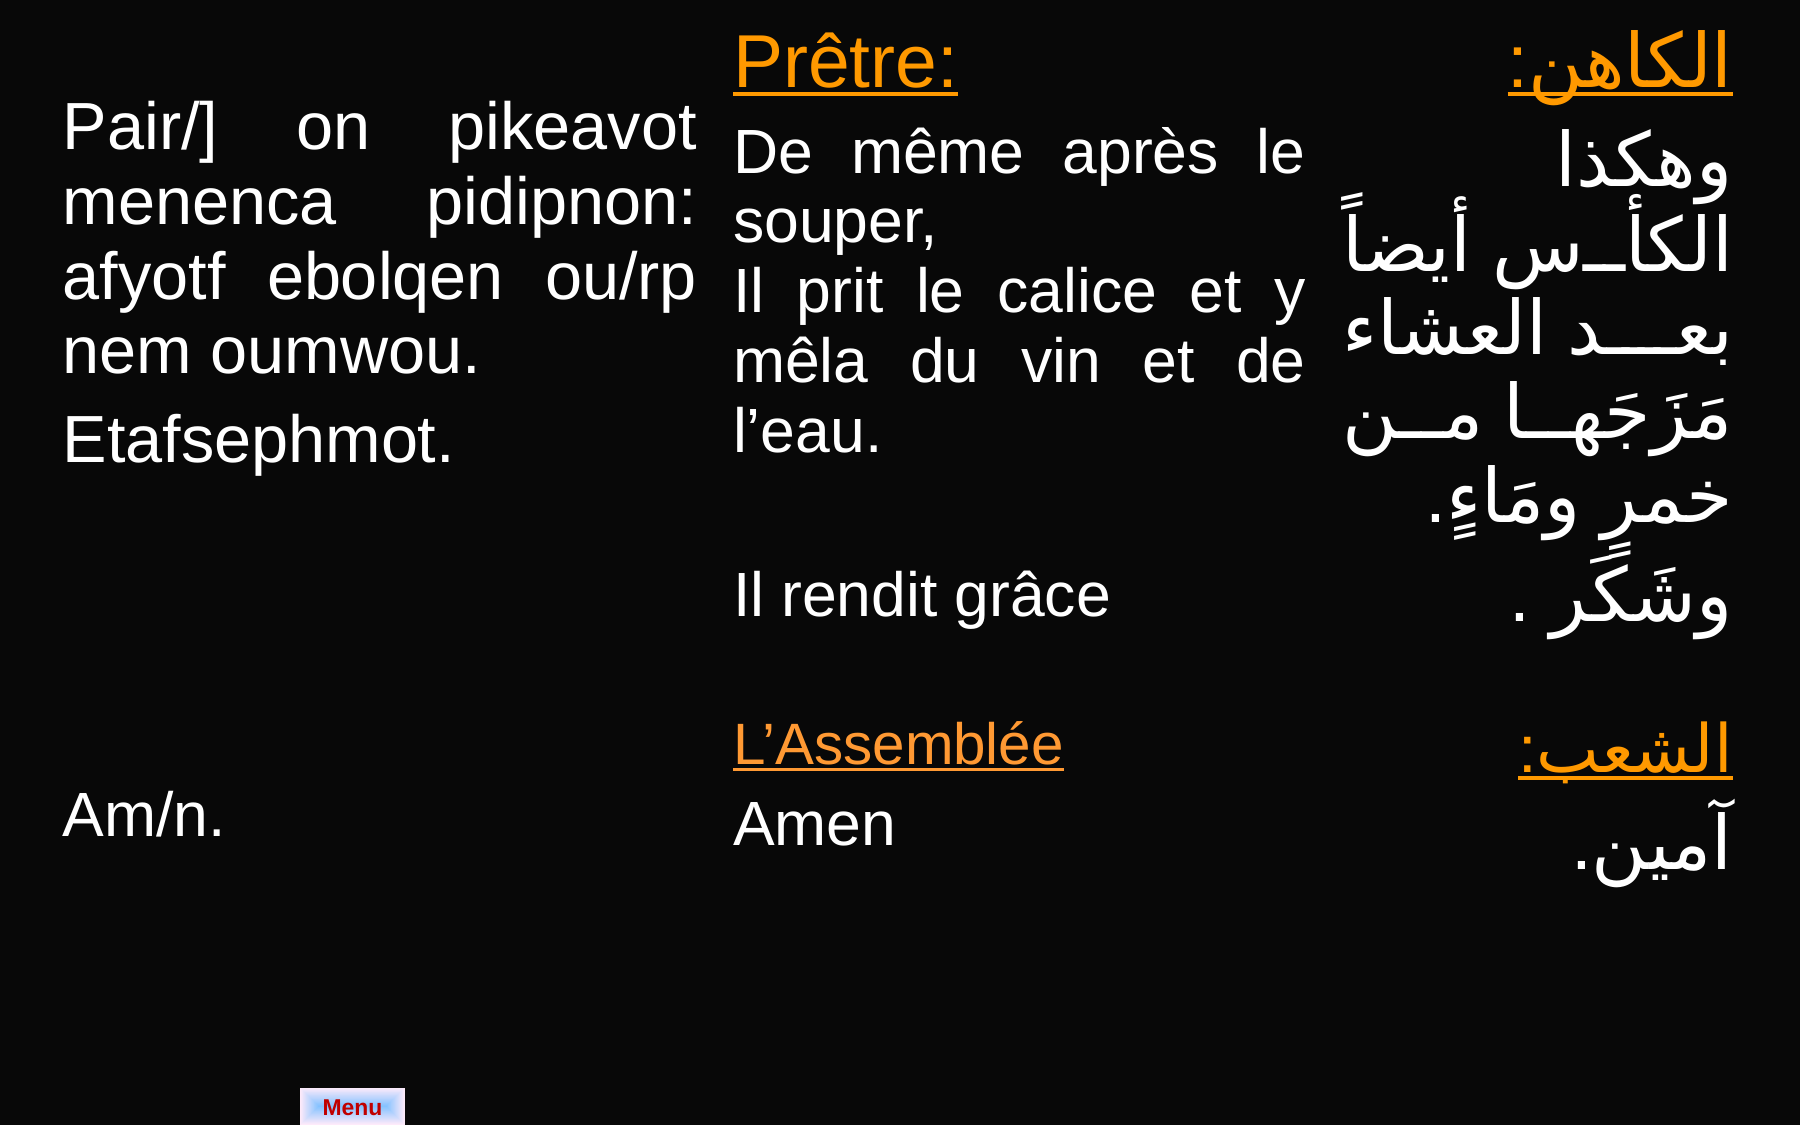

| Pair/] on pikeavot menenca pidipnon: afyotf ebolqen ou/rp nem oumwou. Etafsephmot. | Prêtre: De même après le souper, Il prit le calice et y mêla du vin et de l’eau. Il rendit grâce | الكاهن: وهكذا الكأس أيضاً بعد العشاء مَزَجَها من خمرٍ ومَاءٍ. وشَكَر . |
| --- | --- | --- |
| Am/n. | L’Assemblée Amen | الشعب: آمين. |
Menu